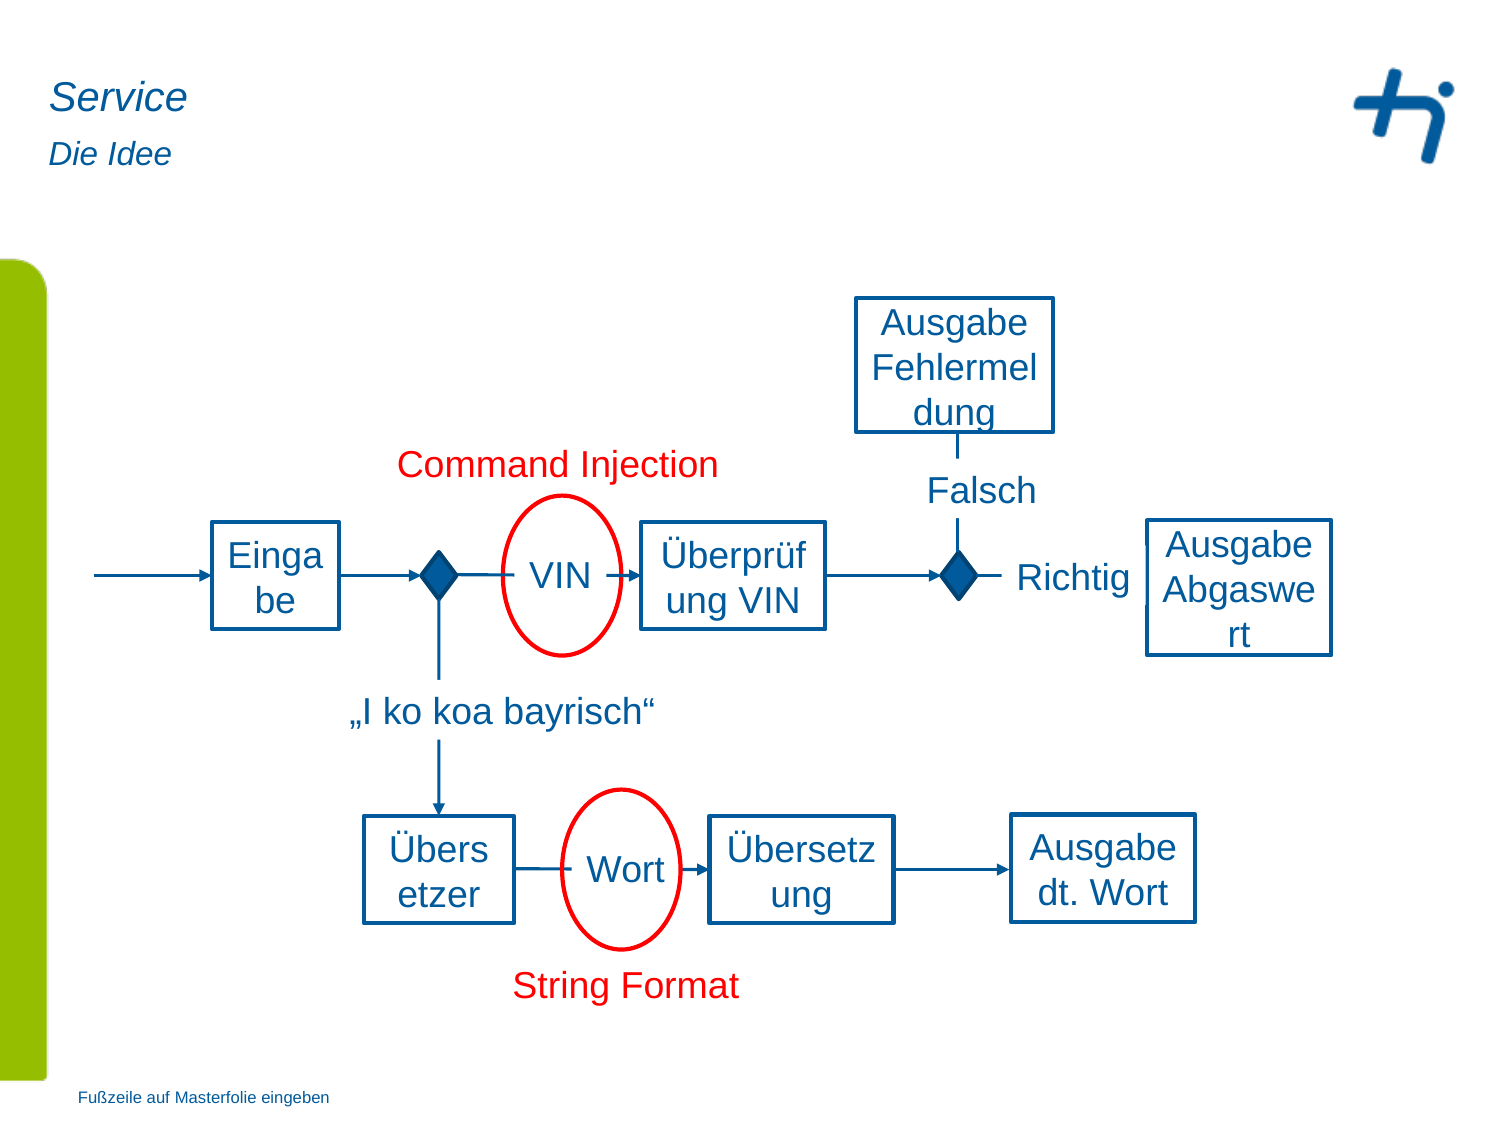

Service
# Die Idee
Ausgabe Fehlermeldung
Command Injection
Falsch

Ausgabe Abgaswert
Überprüfung VIN
Eingabe
VIN
Richtig

„I ko koa bayrisch“

Ausgabe dt. Wort
Übersetzung
Übersetzer
Wort
String Format